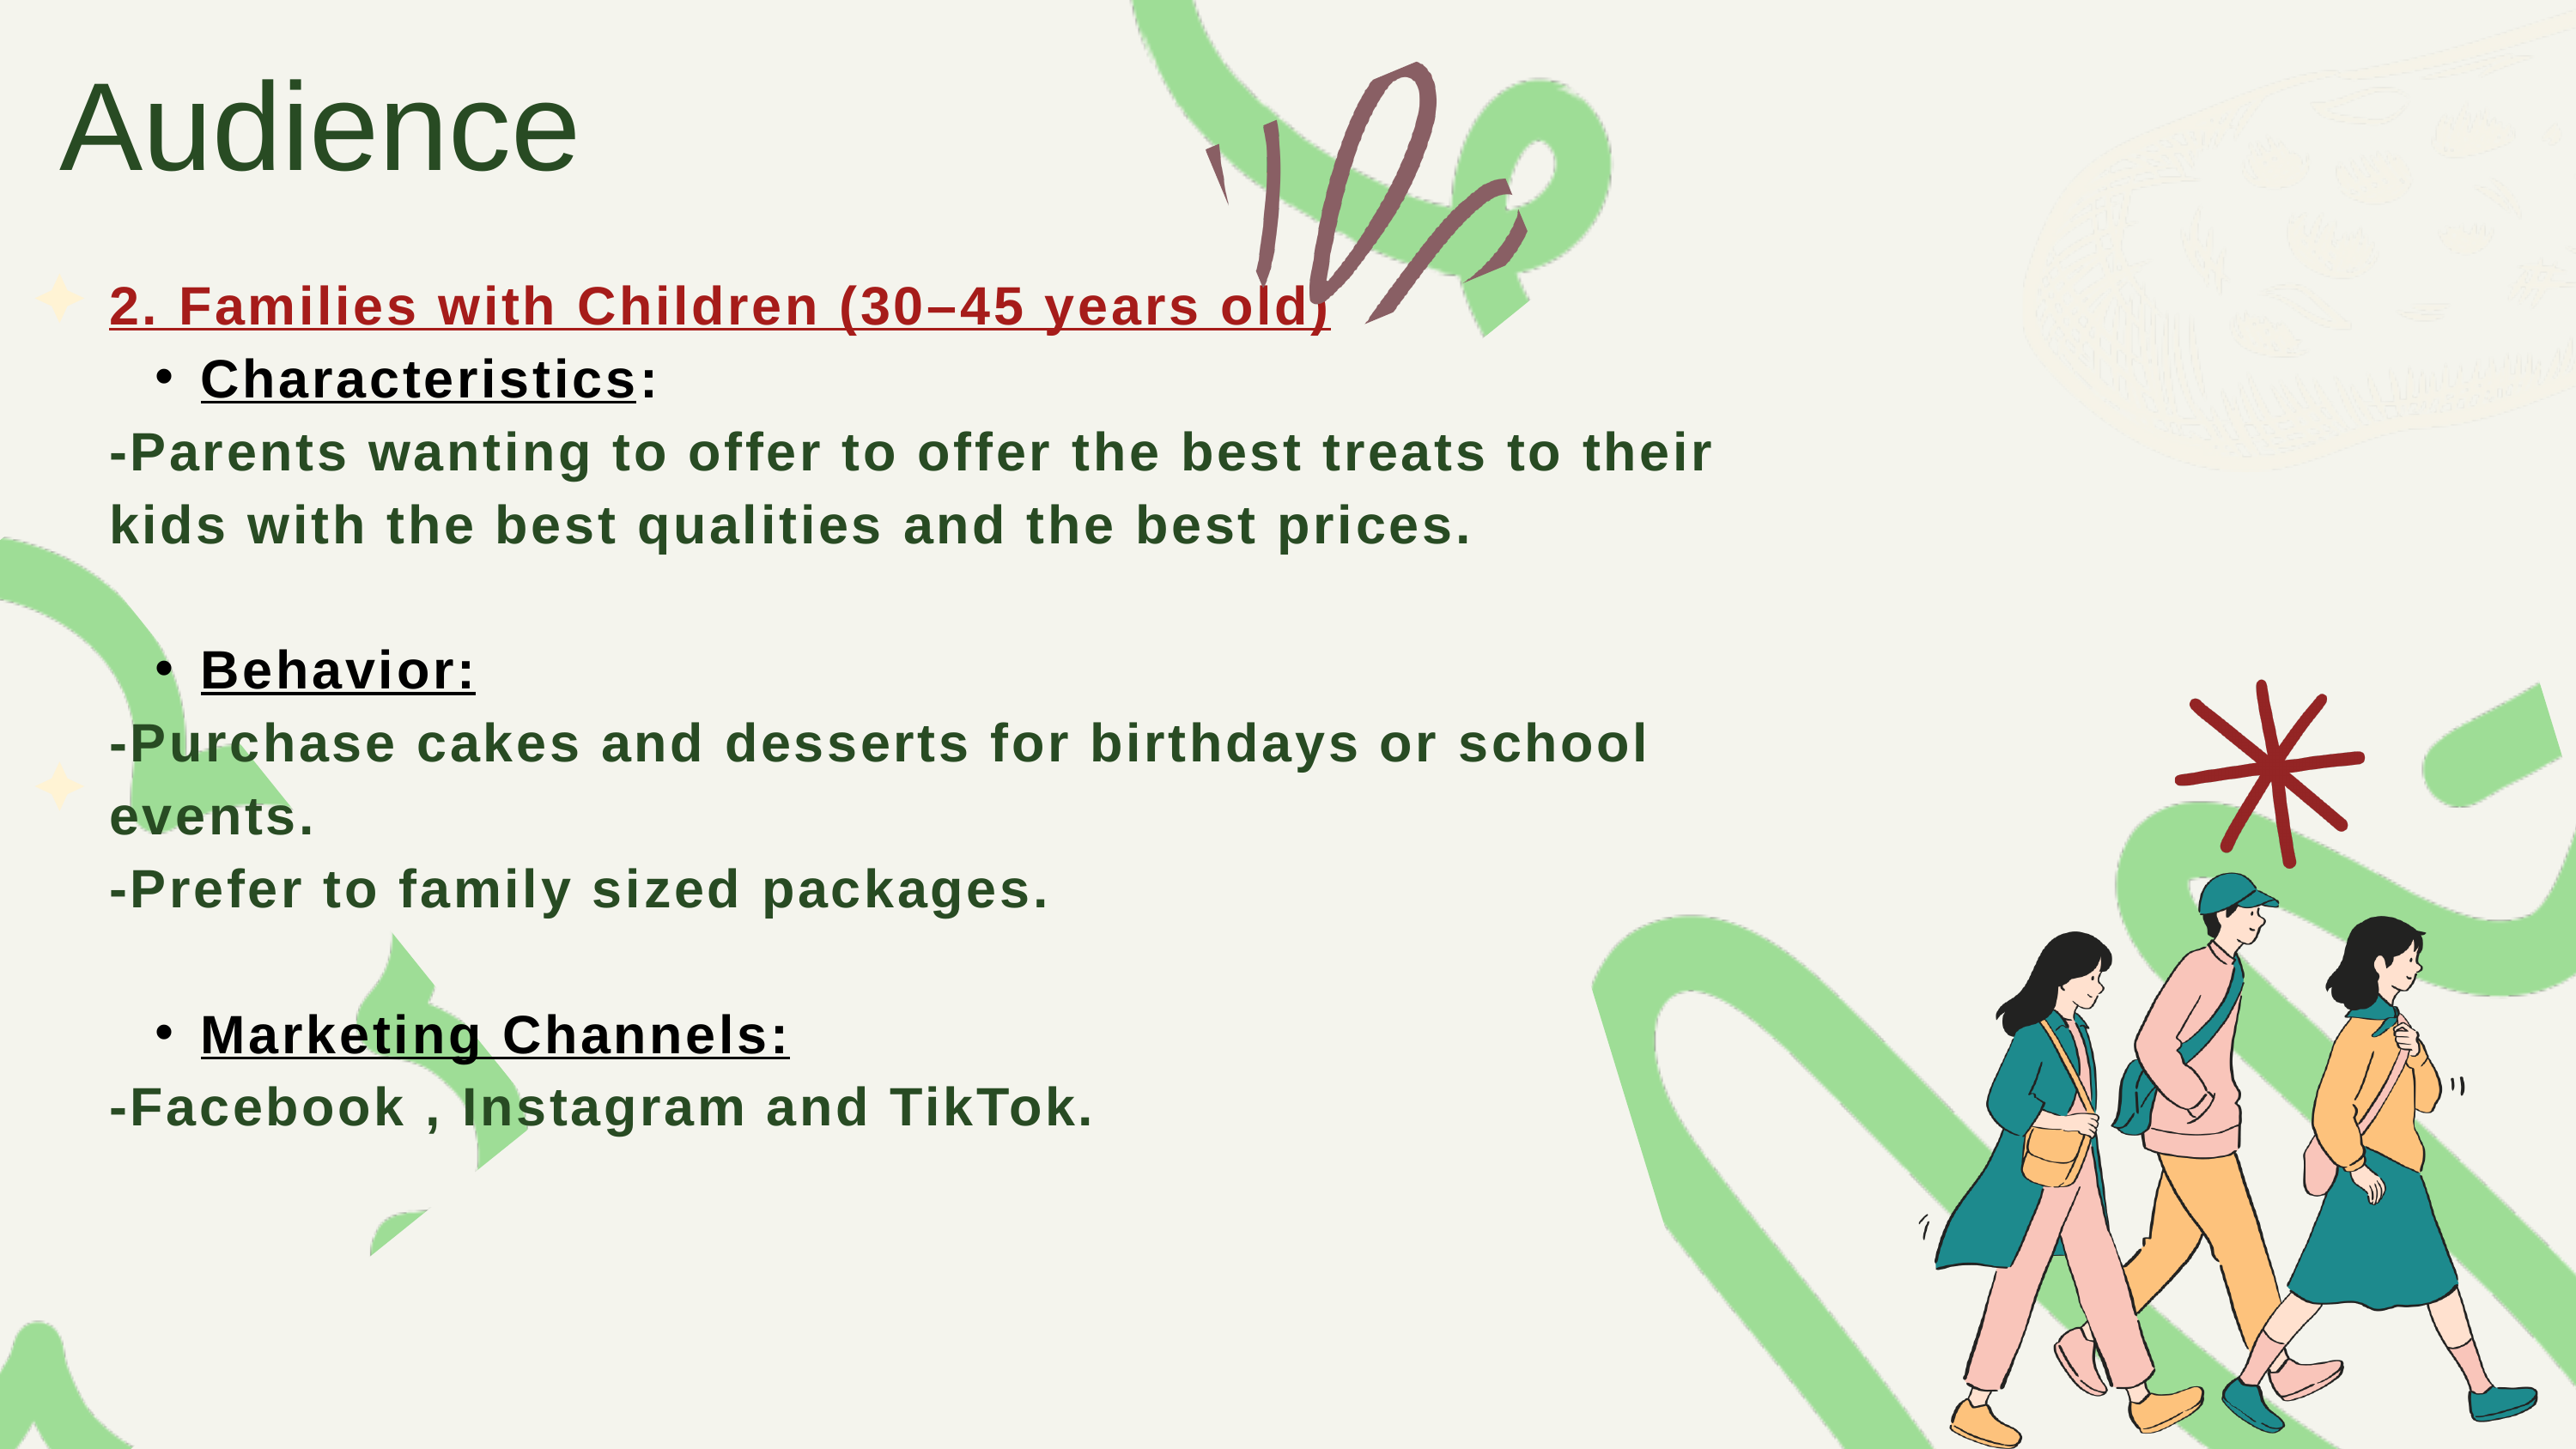

Audience

2. Families with Children (30–45 years old)
Characteristics:
-Parents wanting to offer to offer the best treats to their kids with the best qualities and the best prices.

Behavior:
-Purchase cakes and desserts for birthdays or school events.
-Prefer to family sized packages.

Marketing Channels:
-Facebook , Instagram and TikTok.